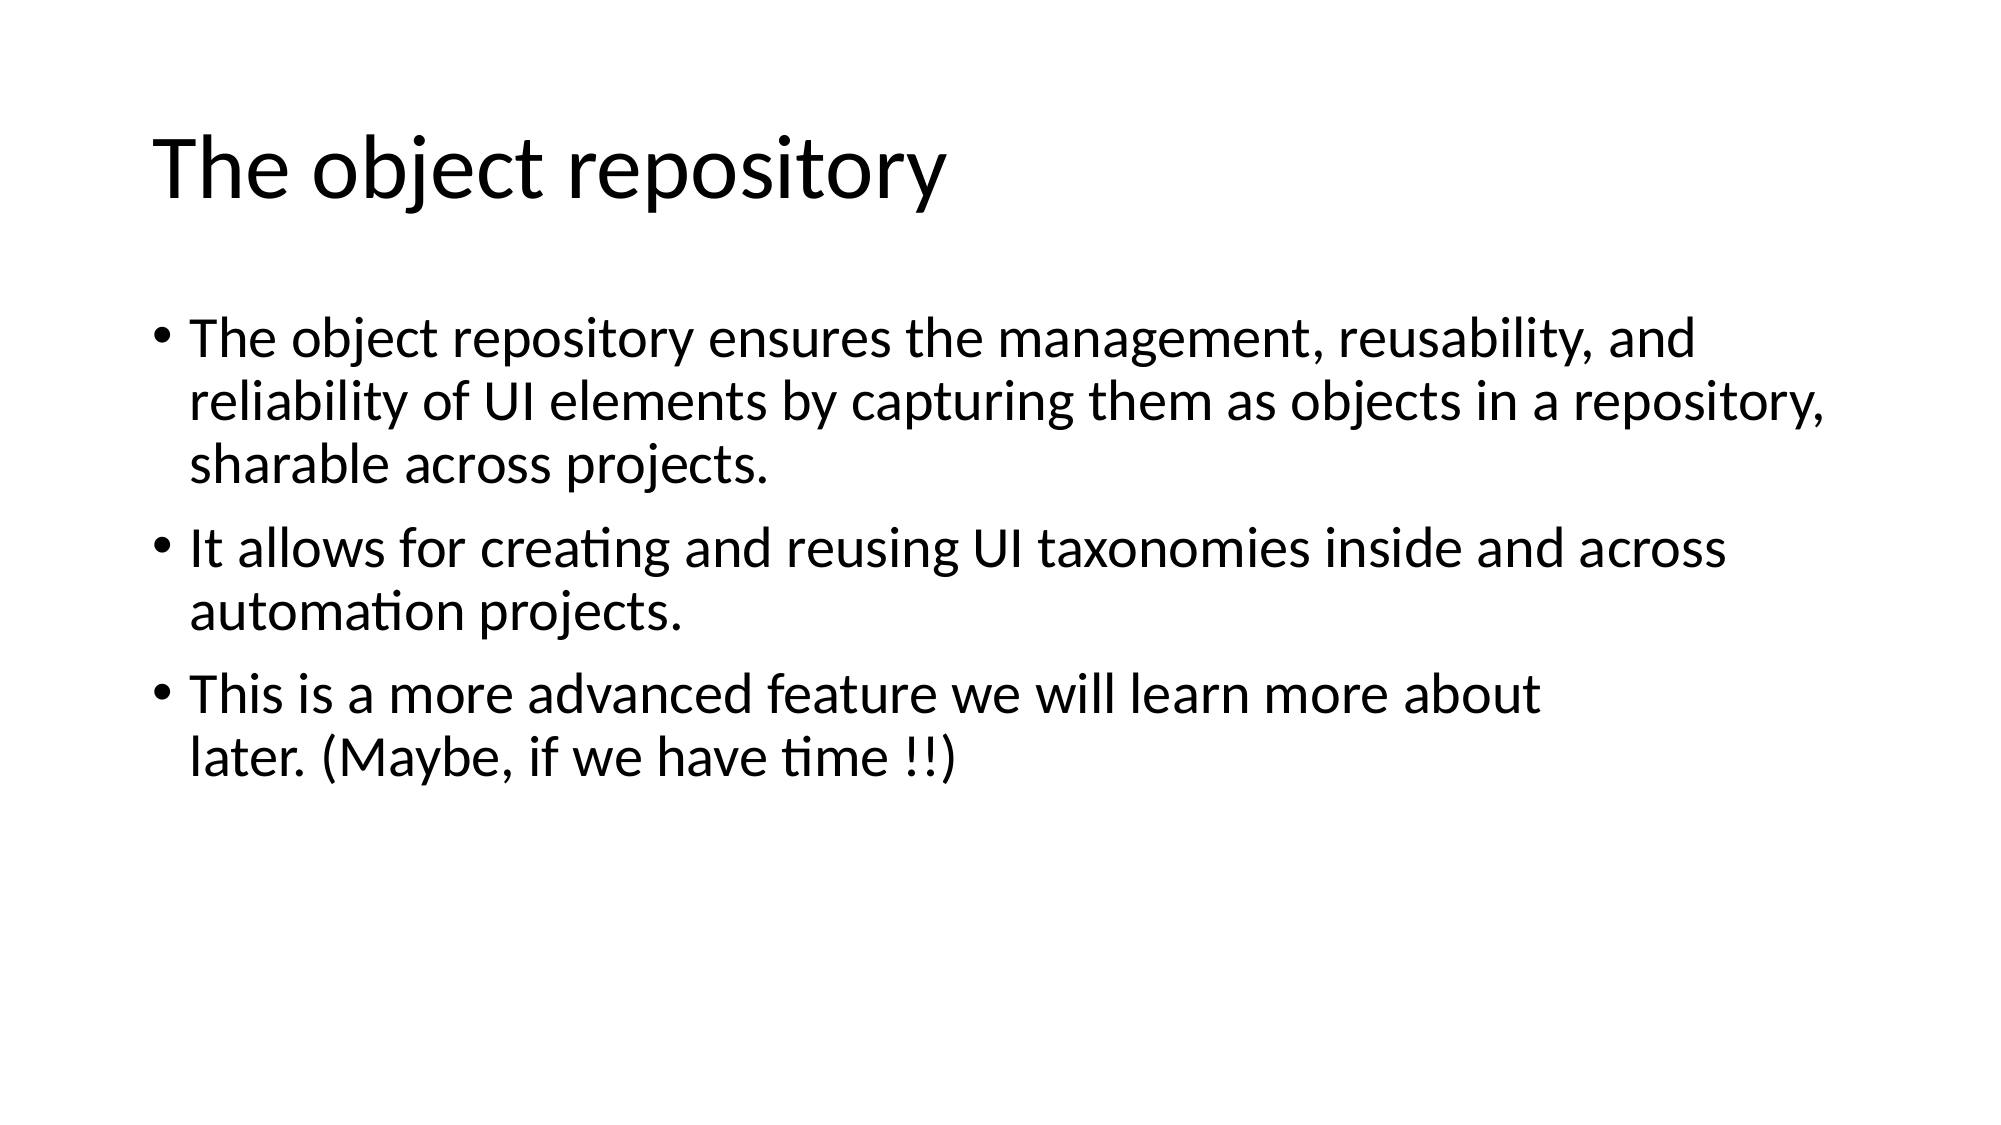

# The object repository
The object repository ensures the management, reusability, and reliability of UI elements by capturing them as objects in a repository, sharable across projects.
It allows for creating and reusing UI taxonomies inside and across automation projects.
This is a more advanced feature we will learn more about later. (Maybe, if we have time !!)